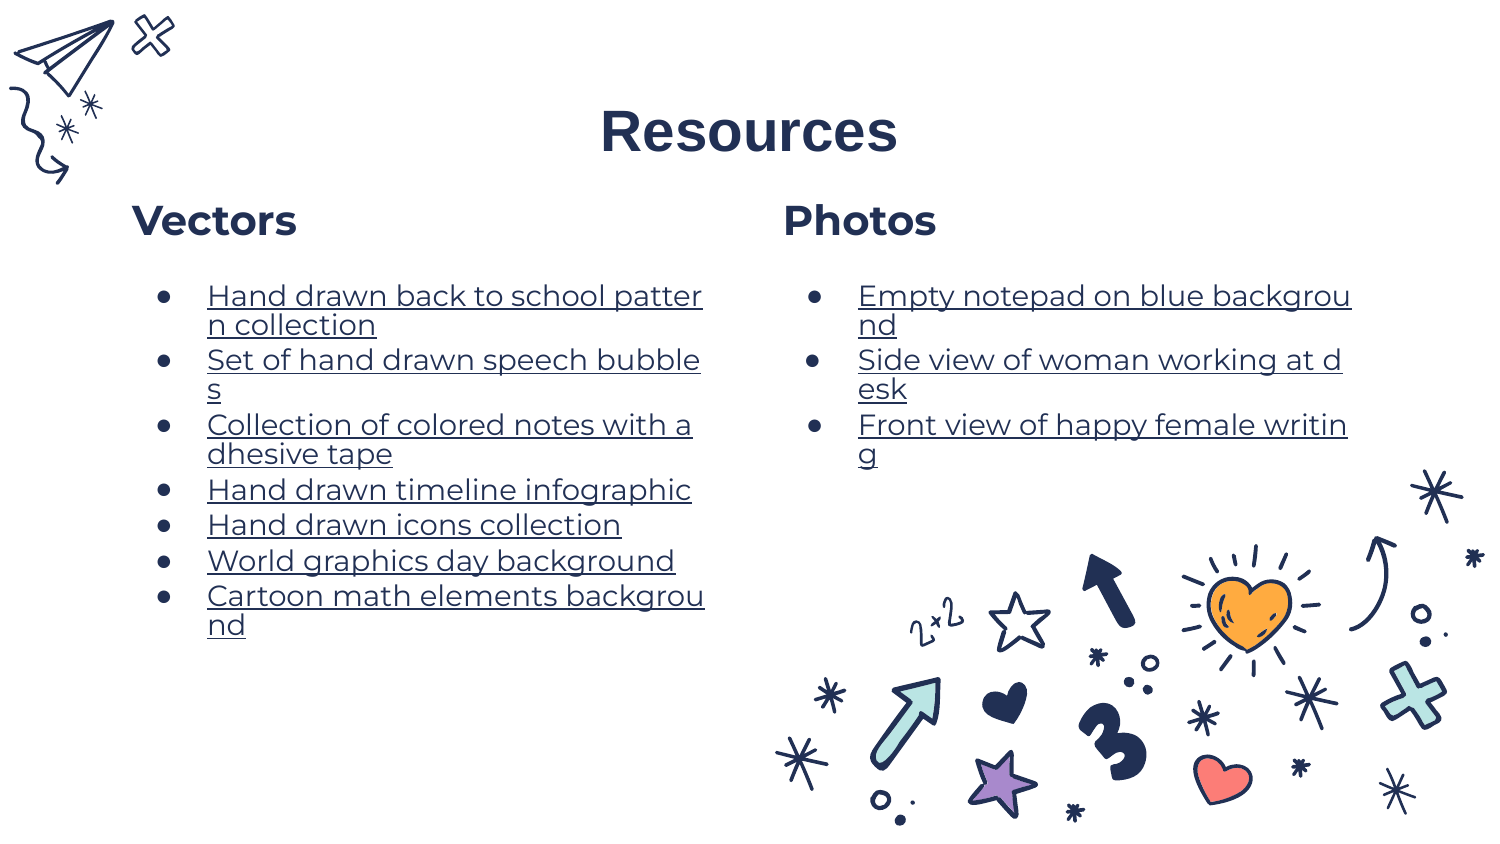

# Resources
Vectors
Hand drawn back to school pattern collection
Set of hand drawn speech bubbles
Collection of colored notes with adhesive tape
Hand drawn timeline infographic
Hand drawn icons collection
World graphics day background
Cartoon math elements background
Photos
Empty notepad on blue background
Side view of woman working at desk
Front view of happy female writing